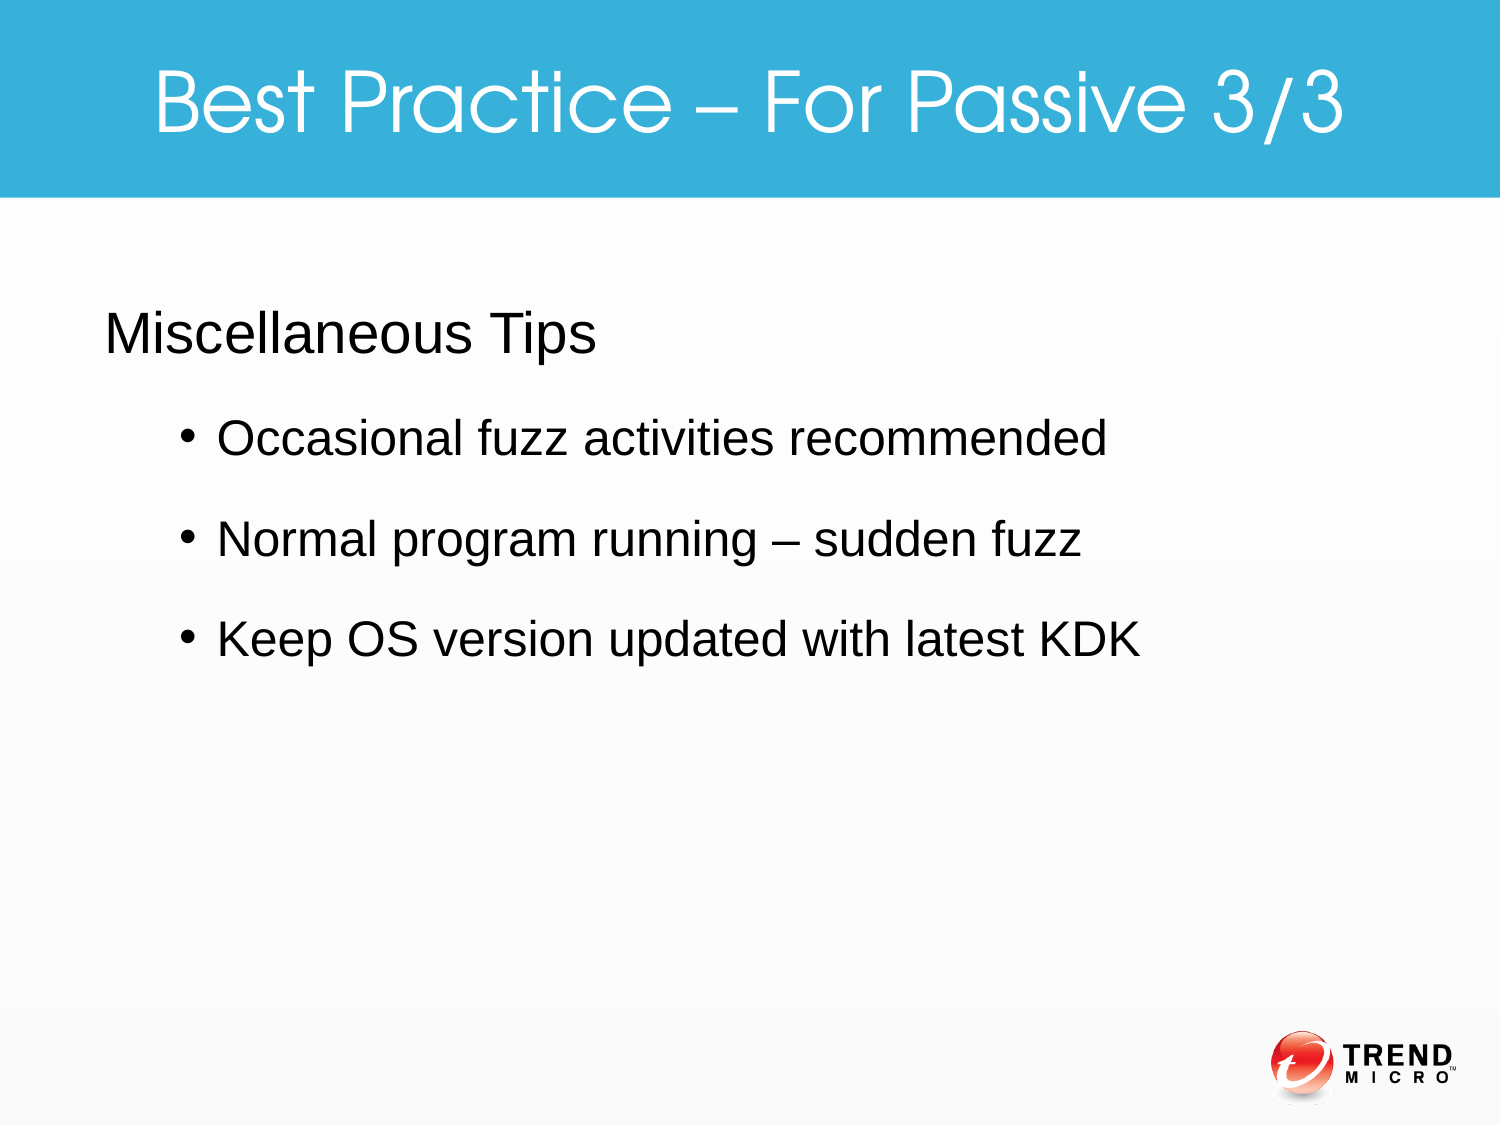

Best Practice – For Passive 3/3
Miscellaneous Tips
Occasional fuzz activities recommended
Normal program running – sudden fuzz
Keep OS version updated with latest KDK